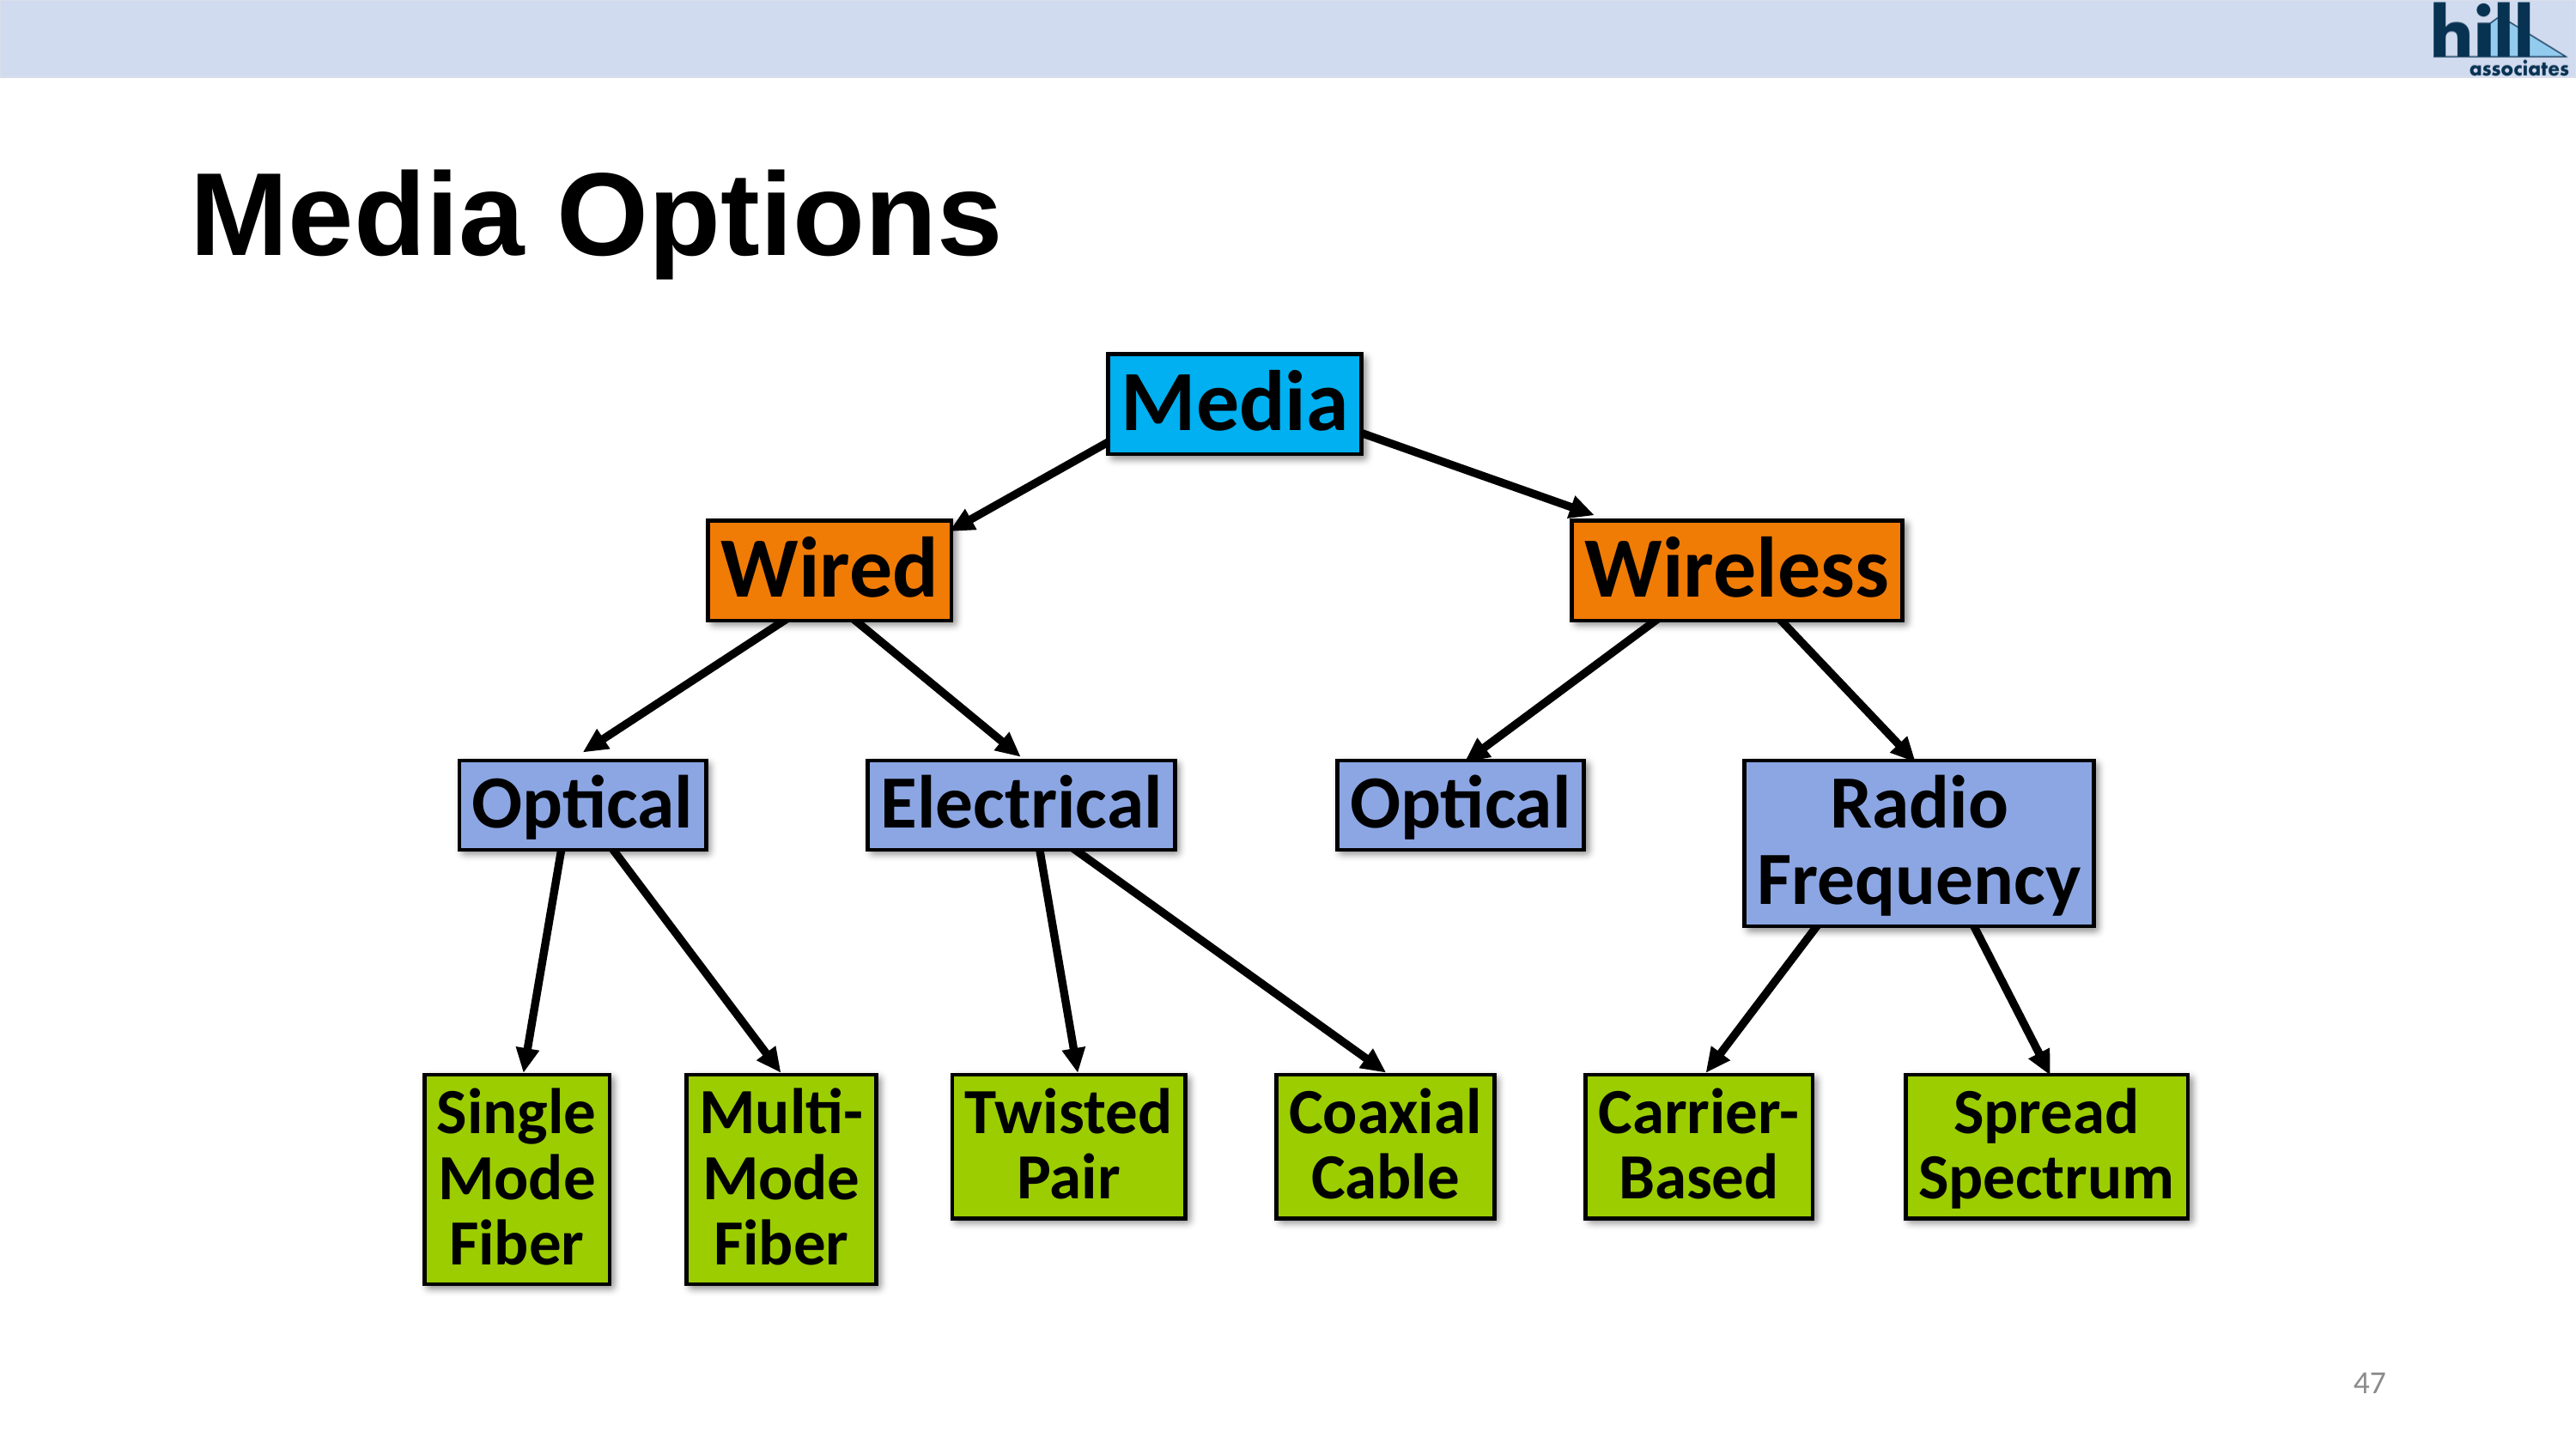

# Media Options
Media

Wired
Wireless

Radio
Frequency
Optical
Electrical
Optical

Single
Mode
Fiber
Multi-
Mode
Fiber
Twisted
Pair
Coaxial
Cable
Carrier-
Based
Spread
Spectrum
47